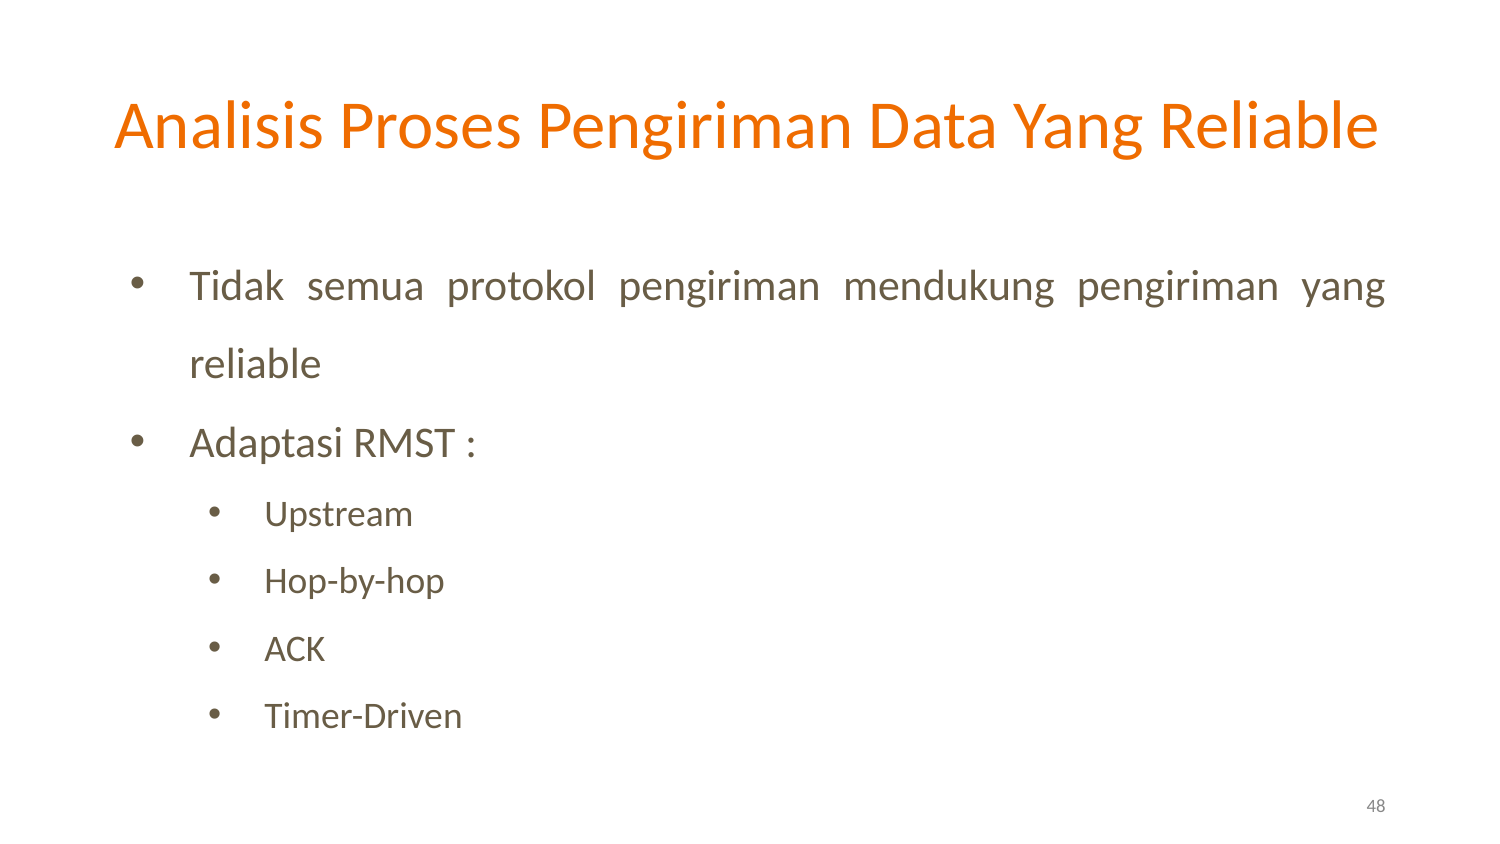

# Analisis Proses Pengiriman Data Yang Reliable
Tidak semua protokol pengiriman mendukung pengiriman yang reliable
Adaptasi RMST :
Upstream
Hop-by-hop
ACK
Timer-Driven
48